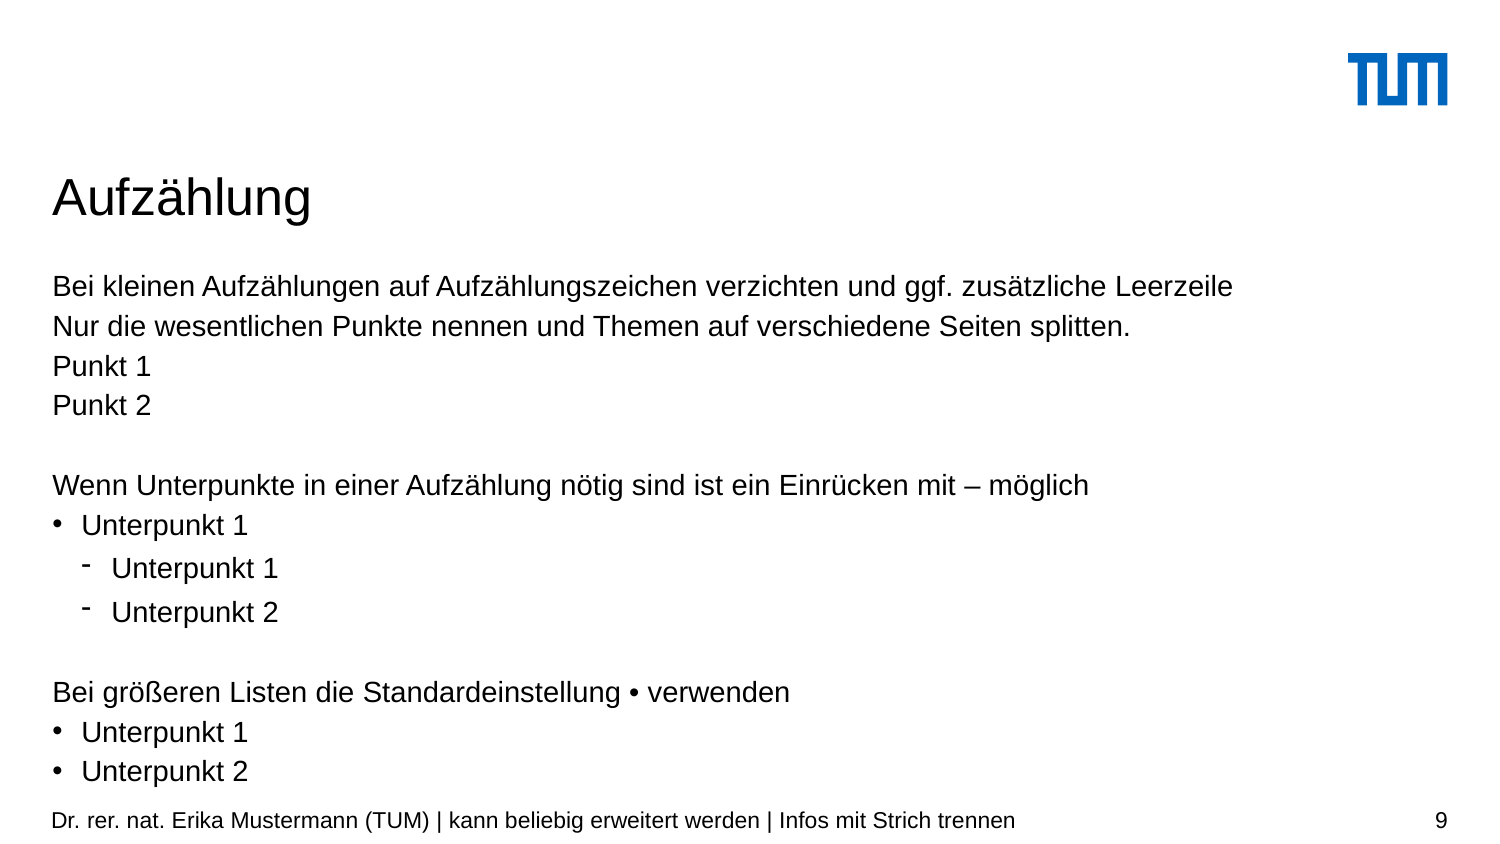

# Aufzählung
Bei kleinen Aufzählungen auf Aufzählungszeichen verzichten und ggf. zusätzliche Leerzeile
Nur die wesentlichen Punkte nennen und Themen auf verschiedene Seiten splitten.
Punkt 1
Punkt 2

Wenn Unterpunkte in einer Aufzählung nötig sind ist ein Einrücken mit – möglich
Unterpunkt 1
Unterpunkt 1
Unterpunkt 2

Bei größeren Listen die Standardeinstellung • verwenden
Unterpunkt 1
Unterpunkt 2

Dr. rer. nat. Erika Mustermann (TUM) | kann beliebig erweitert werden | Infos mit Strich trennen
9